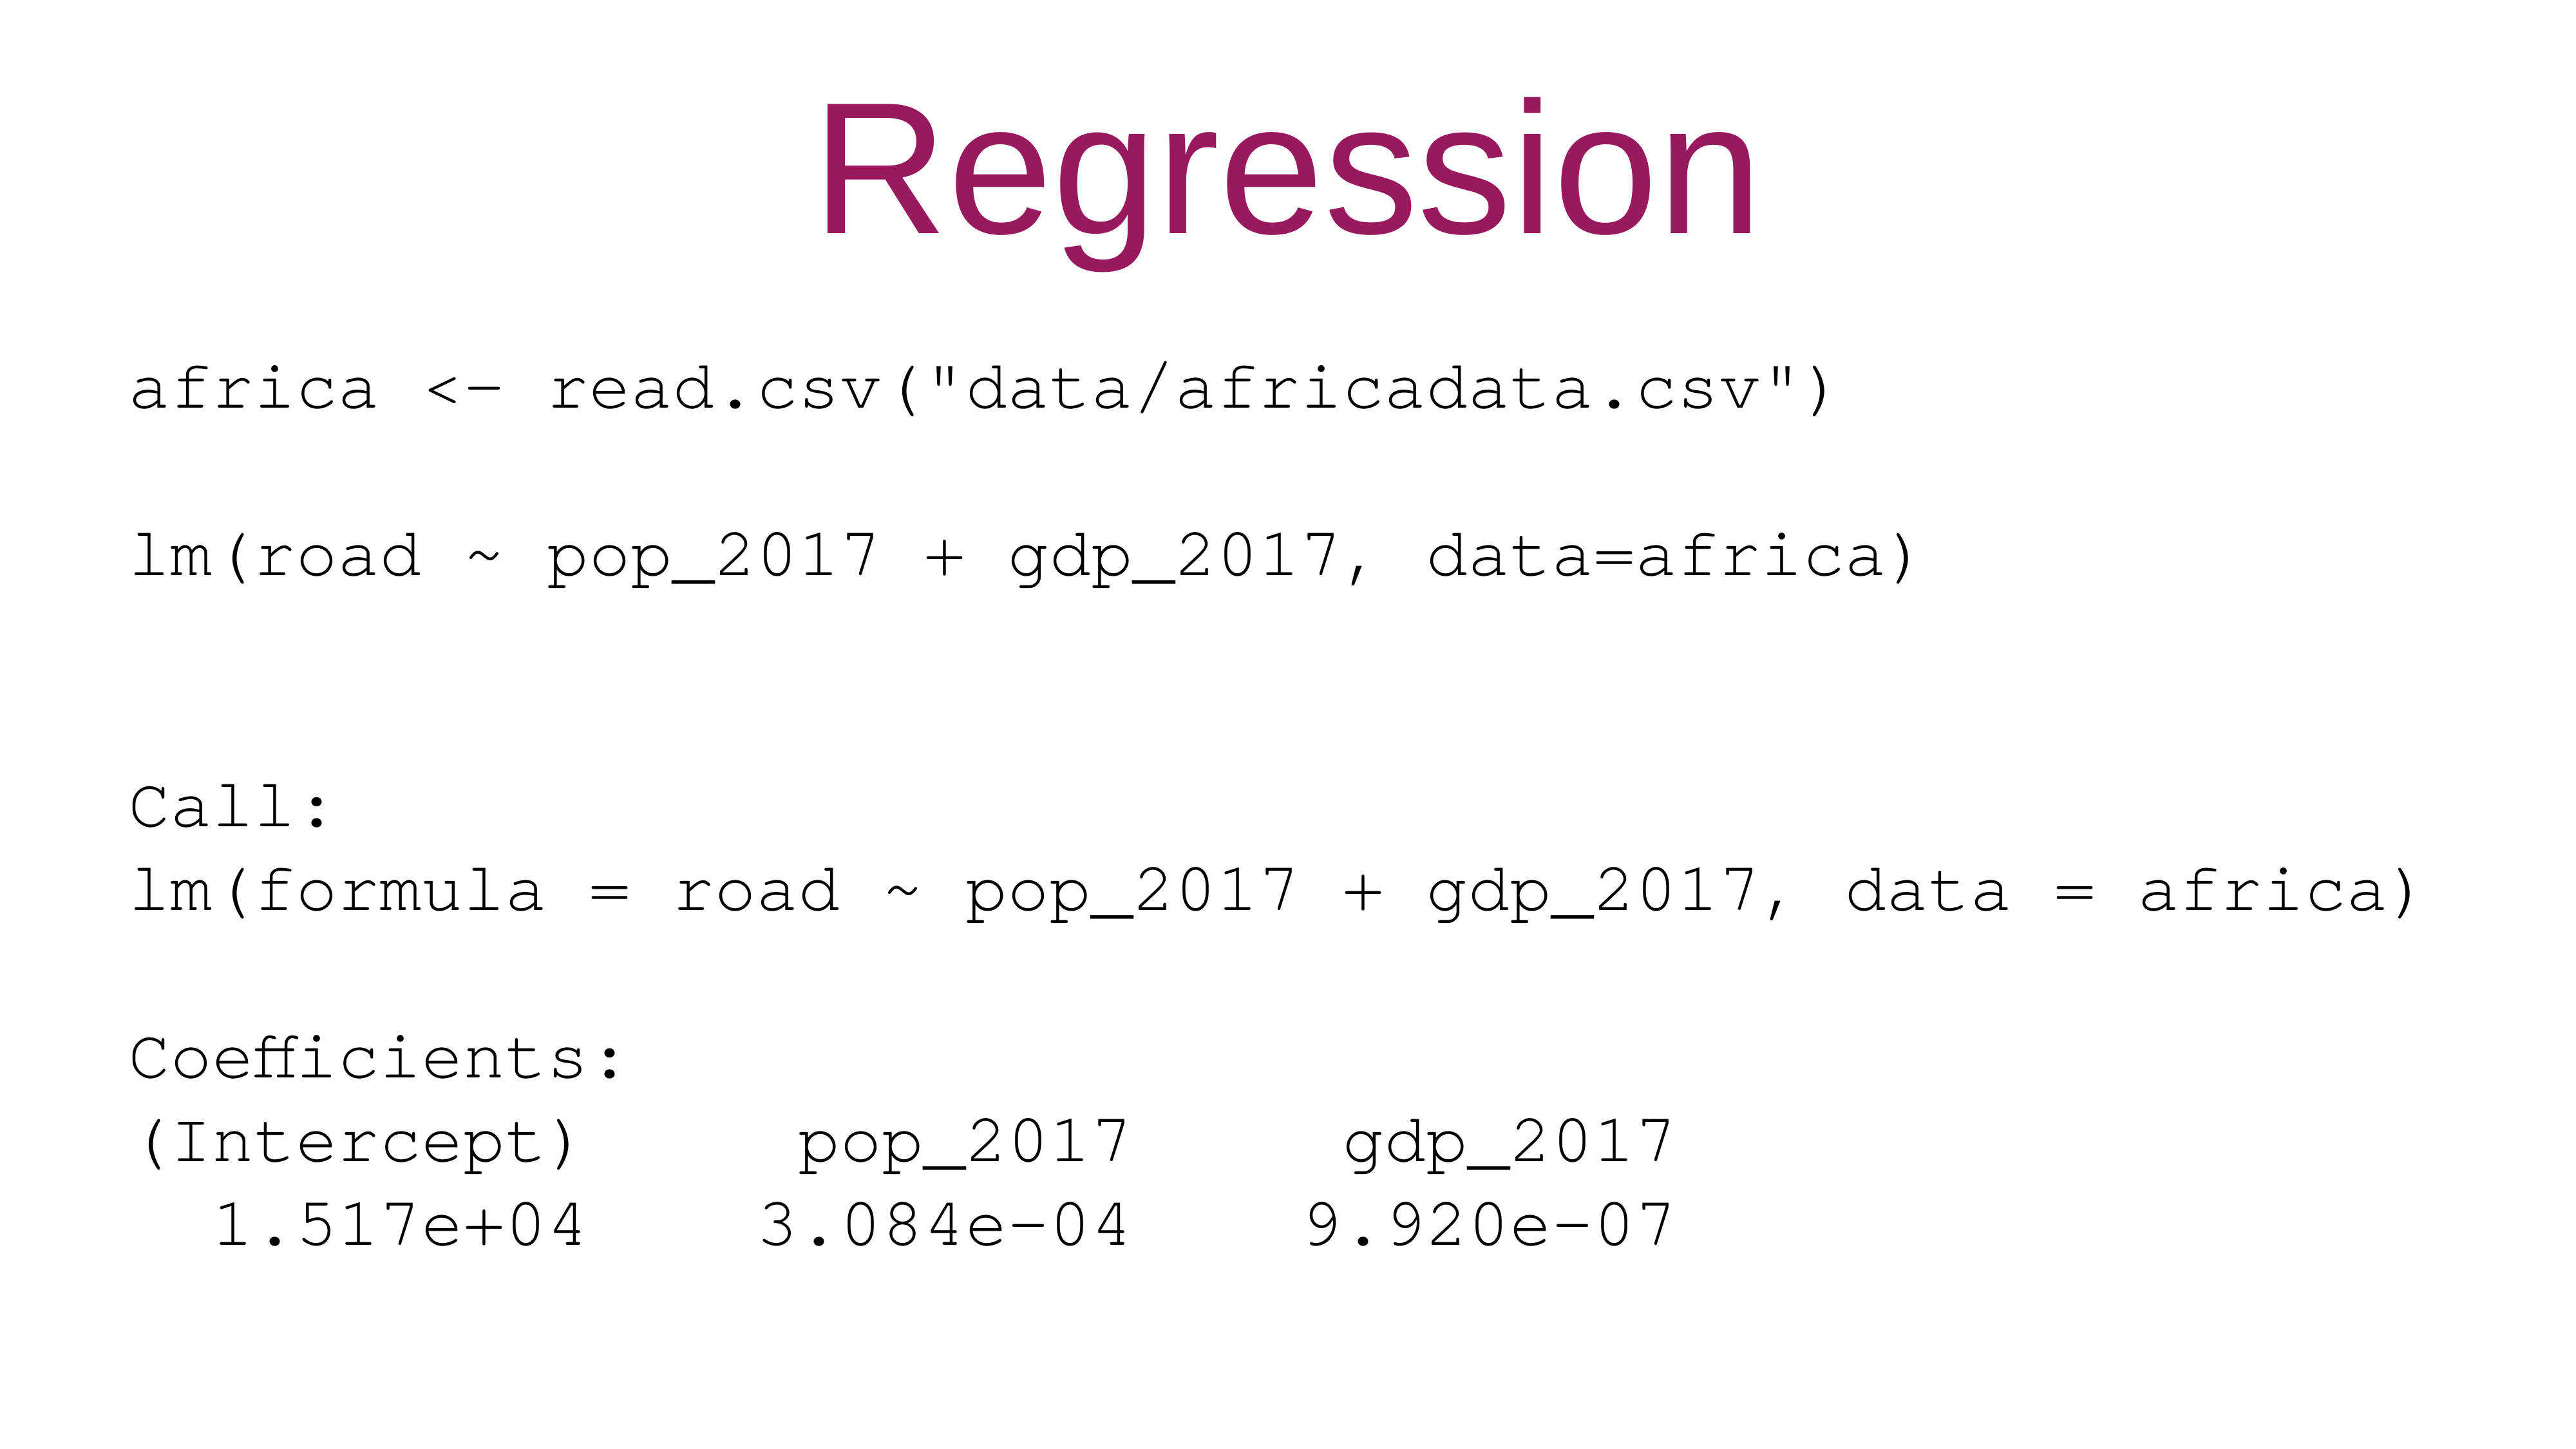

Regression
africa <- read.csv("data/africadata.csv")

lm(road ~ pop_2017 + gdp_2017, data=africa)

Call:
lm(formula = road ~ pop_2017 + gdp_2017, data = africa)

Coefficients:
(Intercept)     pop_2017     gdp_2017
  1.517e+04    3.084e-04    9.920e-07